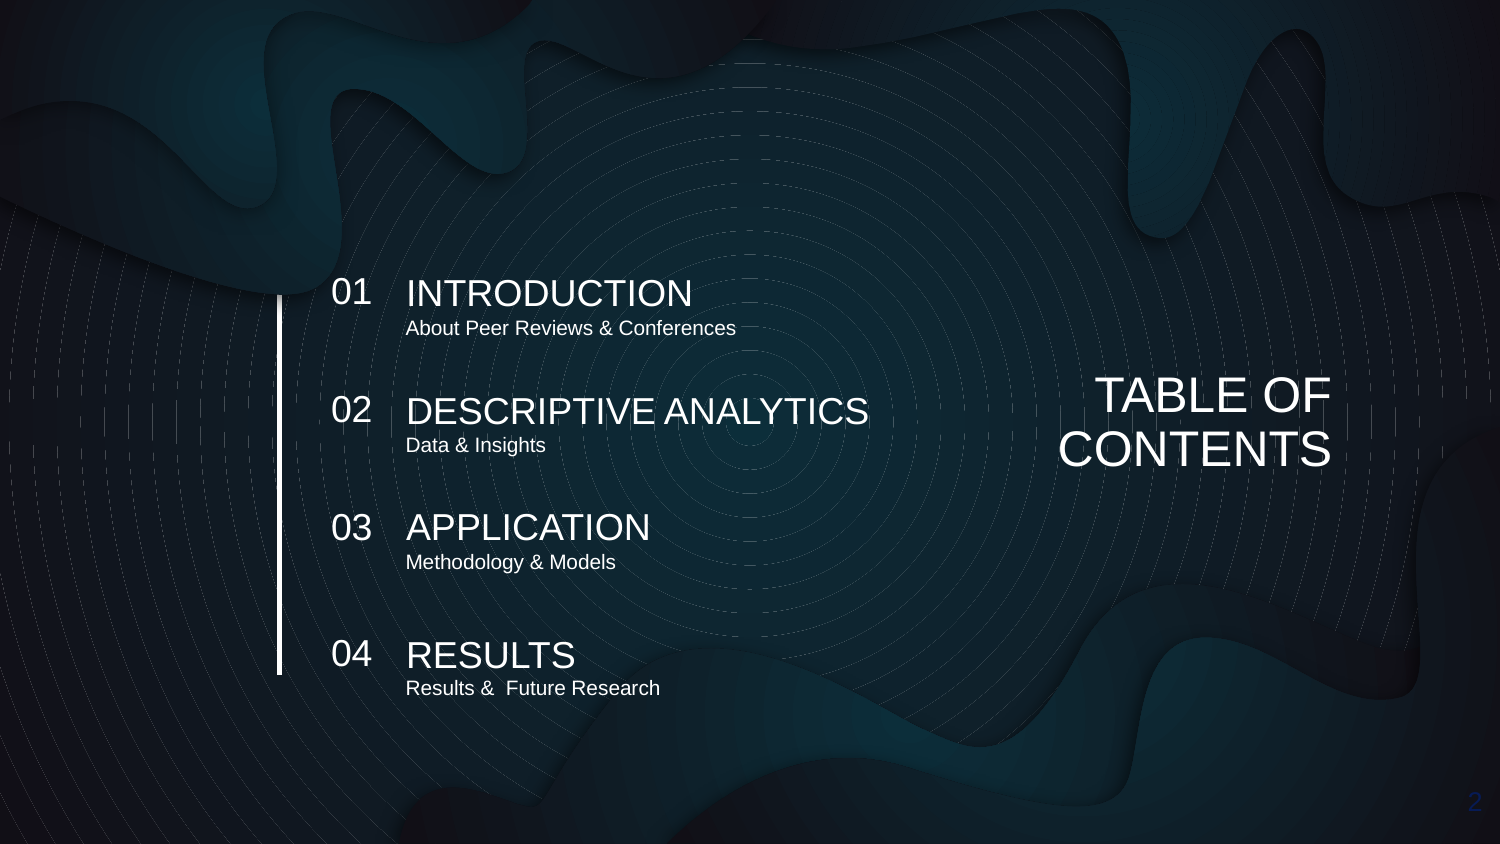

INTRODUCTION
01
About Peer Reviews & Conferences
# TABLE OF CONTENTS
DESCRIPTIVE ANALYTICS
02
Data & Insights
APPLICATION
03
Methodology & Models
RESULTS
04
Results &  Future Research
2